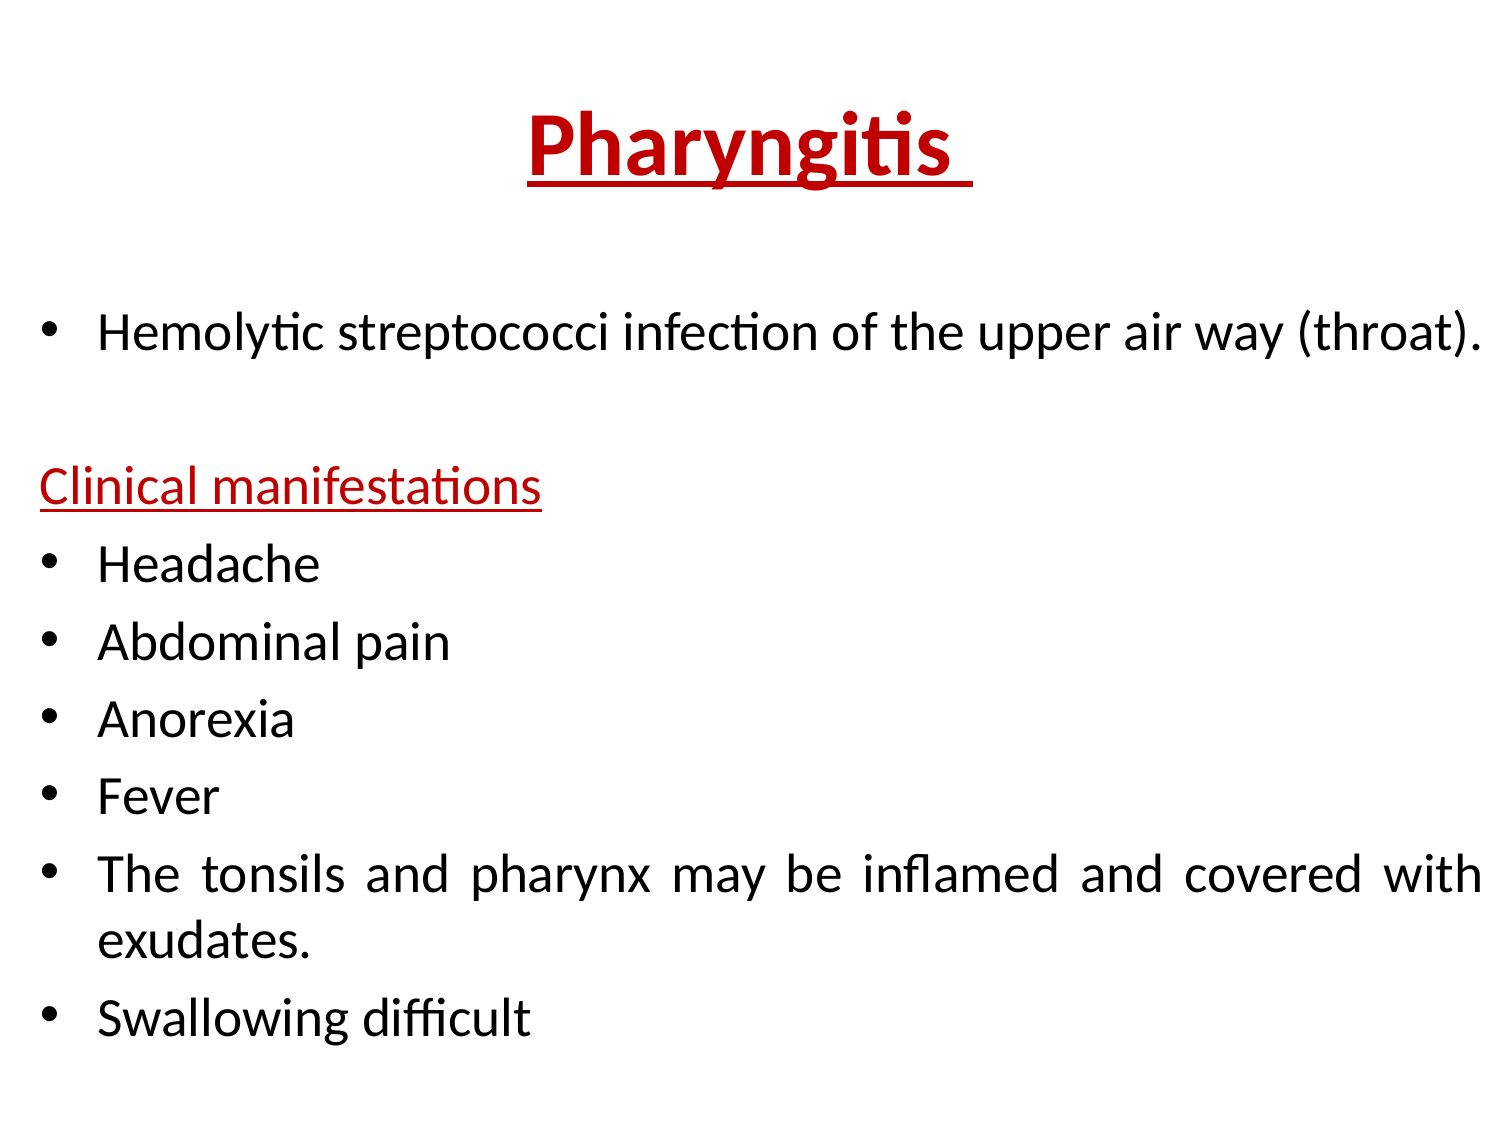

# Pharyngitis
Hemolytic streptococci infection of the upper air way (throat).

Clinical manifestations
Headache
Abdominal pain
Anorexia
Fever
The tonsils and pharynx may be inflamed and covered with exudates.
Swallowing difficult